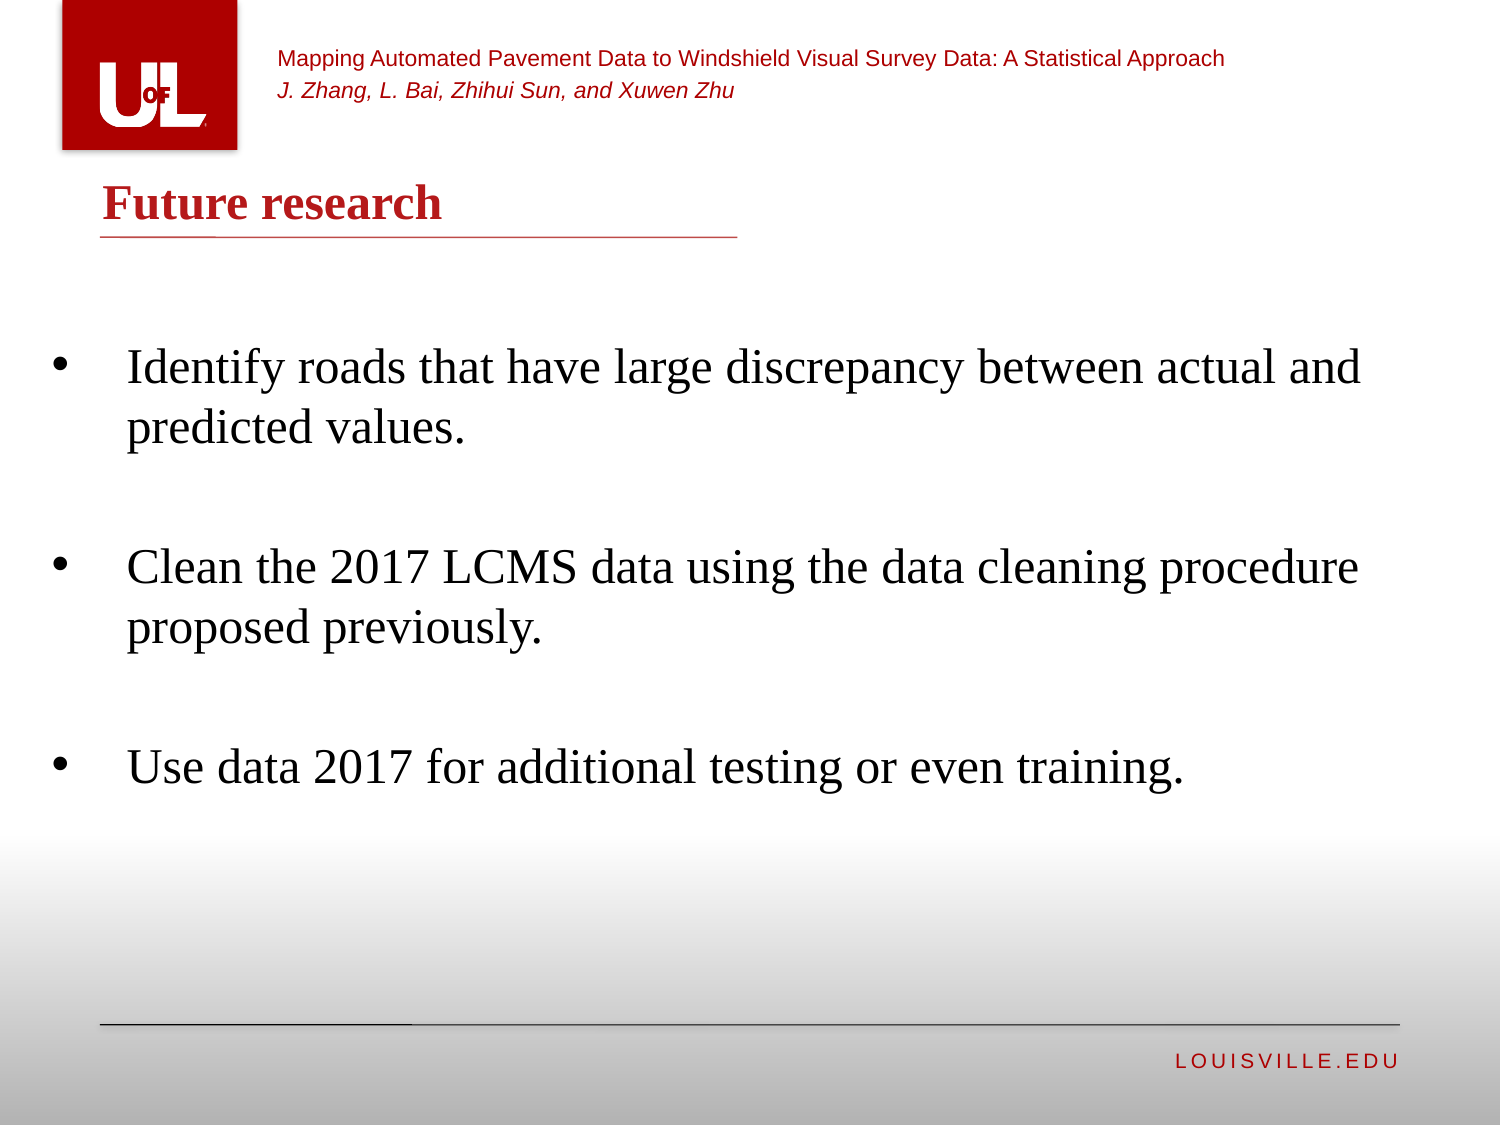

Mapping Automated Pavement Data to Windshield Visual Survey Data: A Statistical Approach
J. Zhang, L. Bai, Zhihui Sun, and Xuwen Zhu
# Future research
Identify roads that have large discrepancy between actual and predicted values.

Clean the 2017 LCMS data using the data cleaning procedure proposed previously.

Use data 2017 for additional testing or even training.